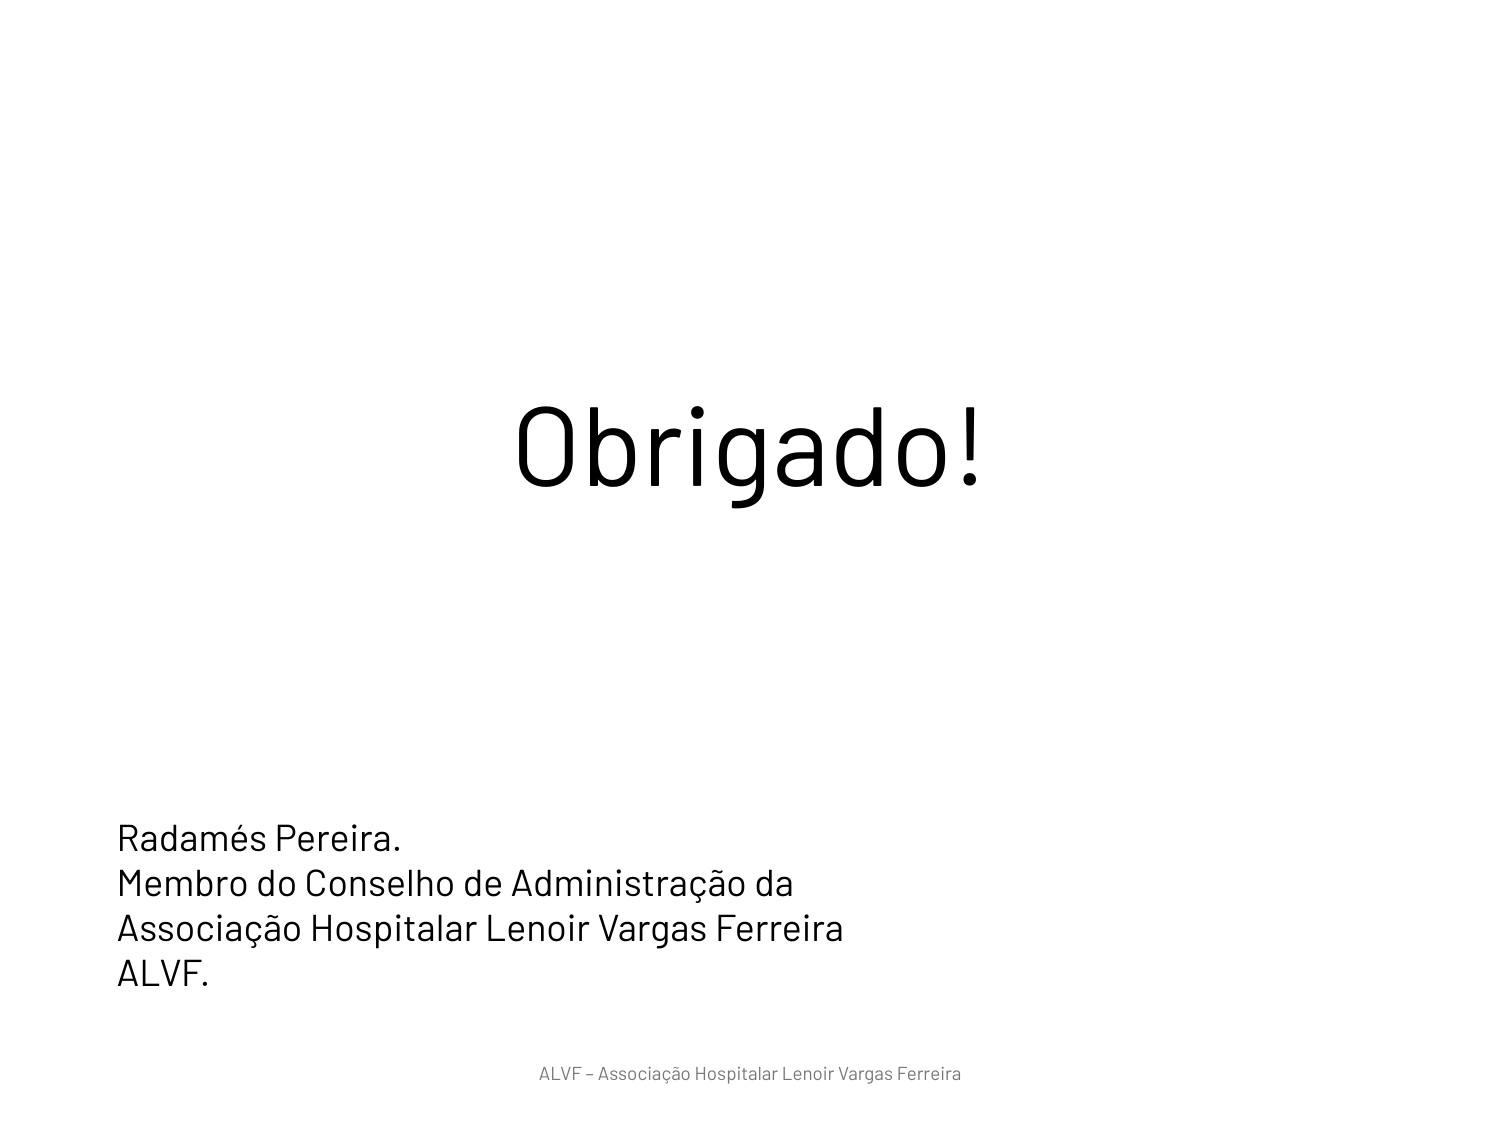

# Obrigado!

Radamés Pereira.
Membro do Conselho de Administração da
Associação Hospitalar Lenoir Vargas Ferreira
ALVF.
ALVF – Associação Hospitalar Lenoir Vargas Ferreira